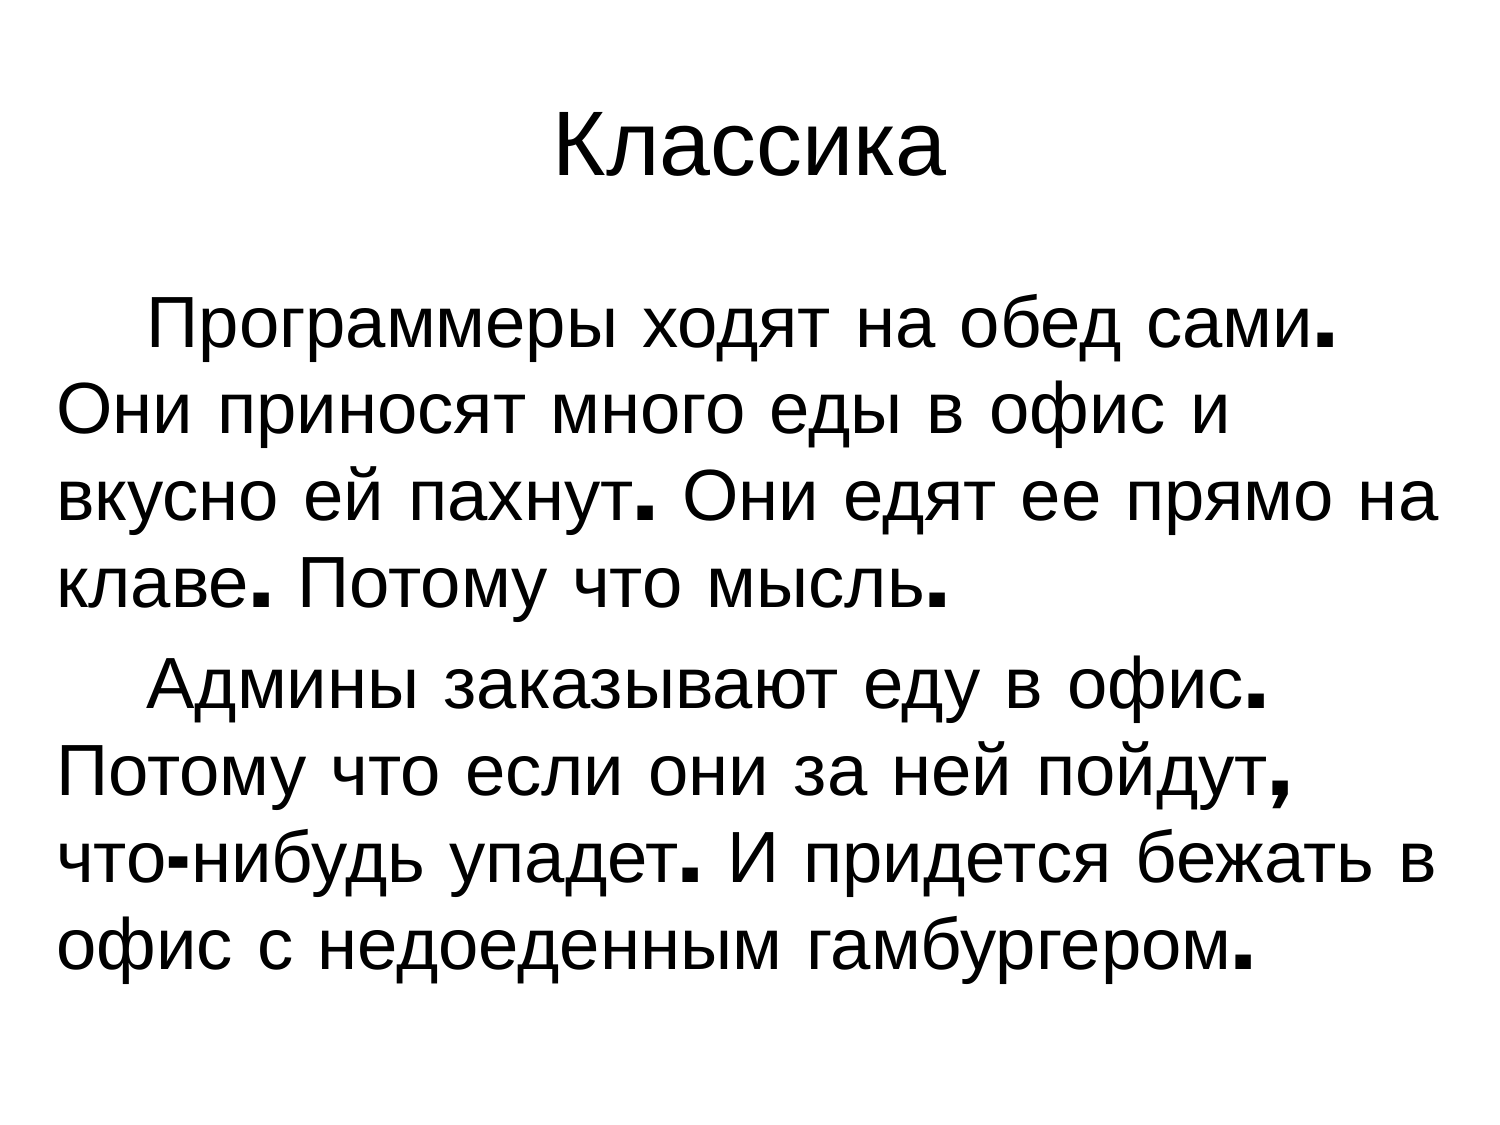

# Классика
Программеры ходят на обед сами. Они приносят много еды в офис и вкусно ей пахнут. Они едят ее прямо на клаве. Потому что мысль.
Админы заказывают еду в офис. Потому что если они за ней пойдут, что-нибудь упадет. И придется бежать в офис с недоеденным гамбургером.